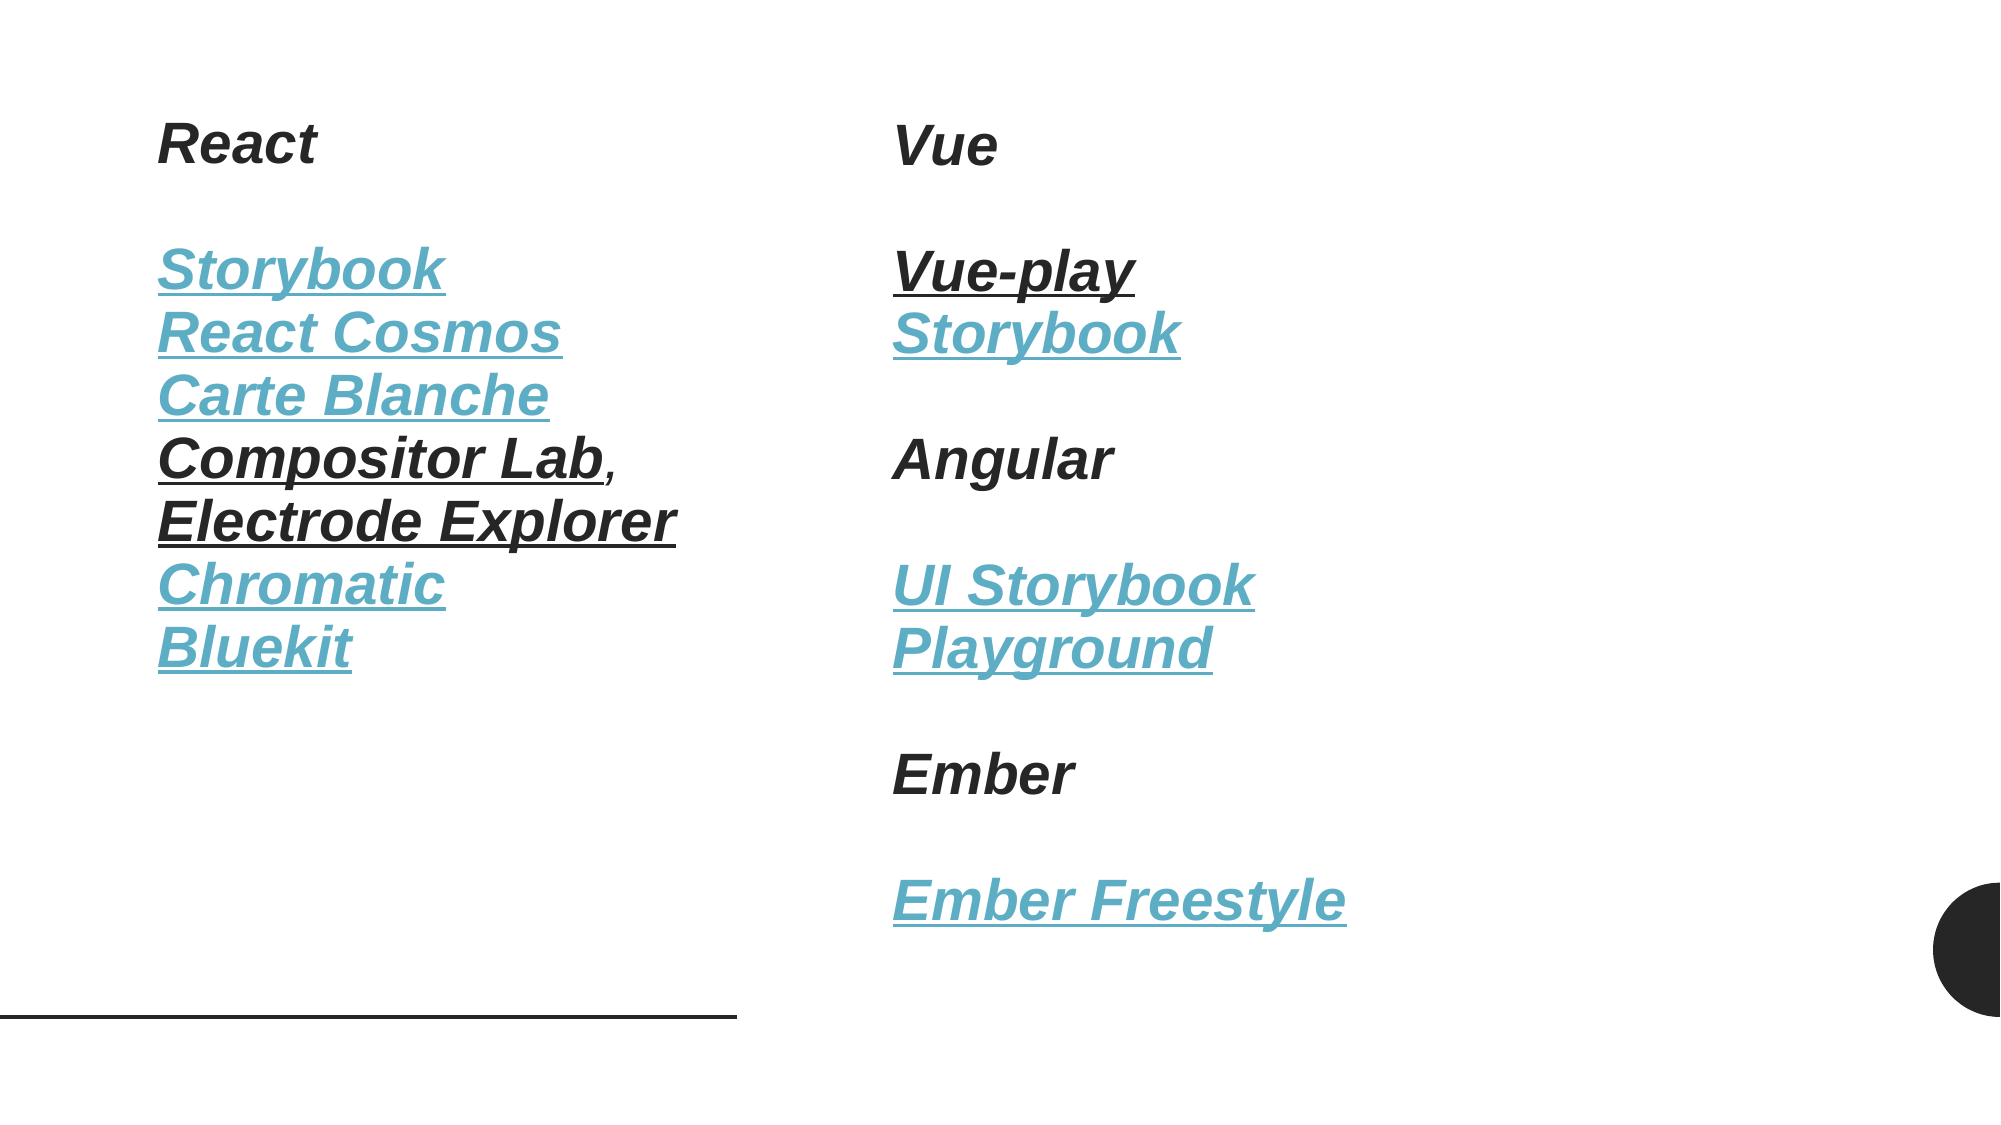

# React Storybook React Cosmos Carte Blanche Compositor Lab, Electrode Explorer Chromatic Bluekit
Vue

Vue-play
Storybook

Angular

UI Storybook
Playground

Ember

Ember Freestyle